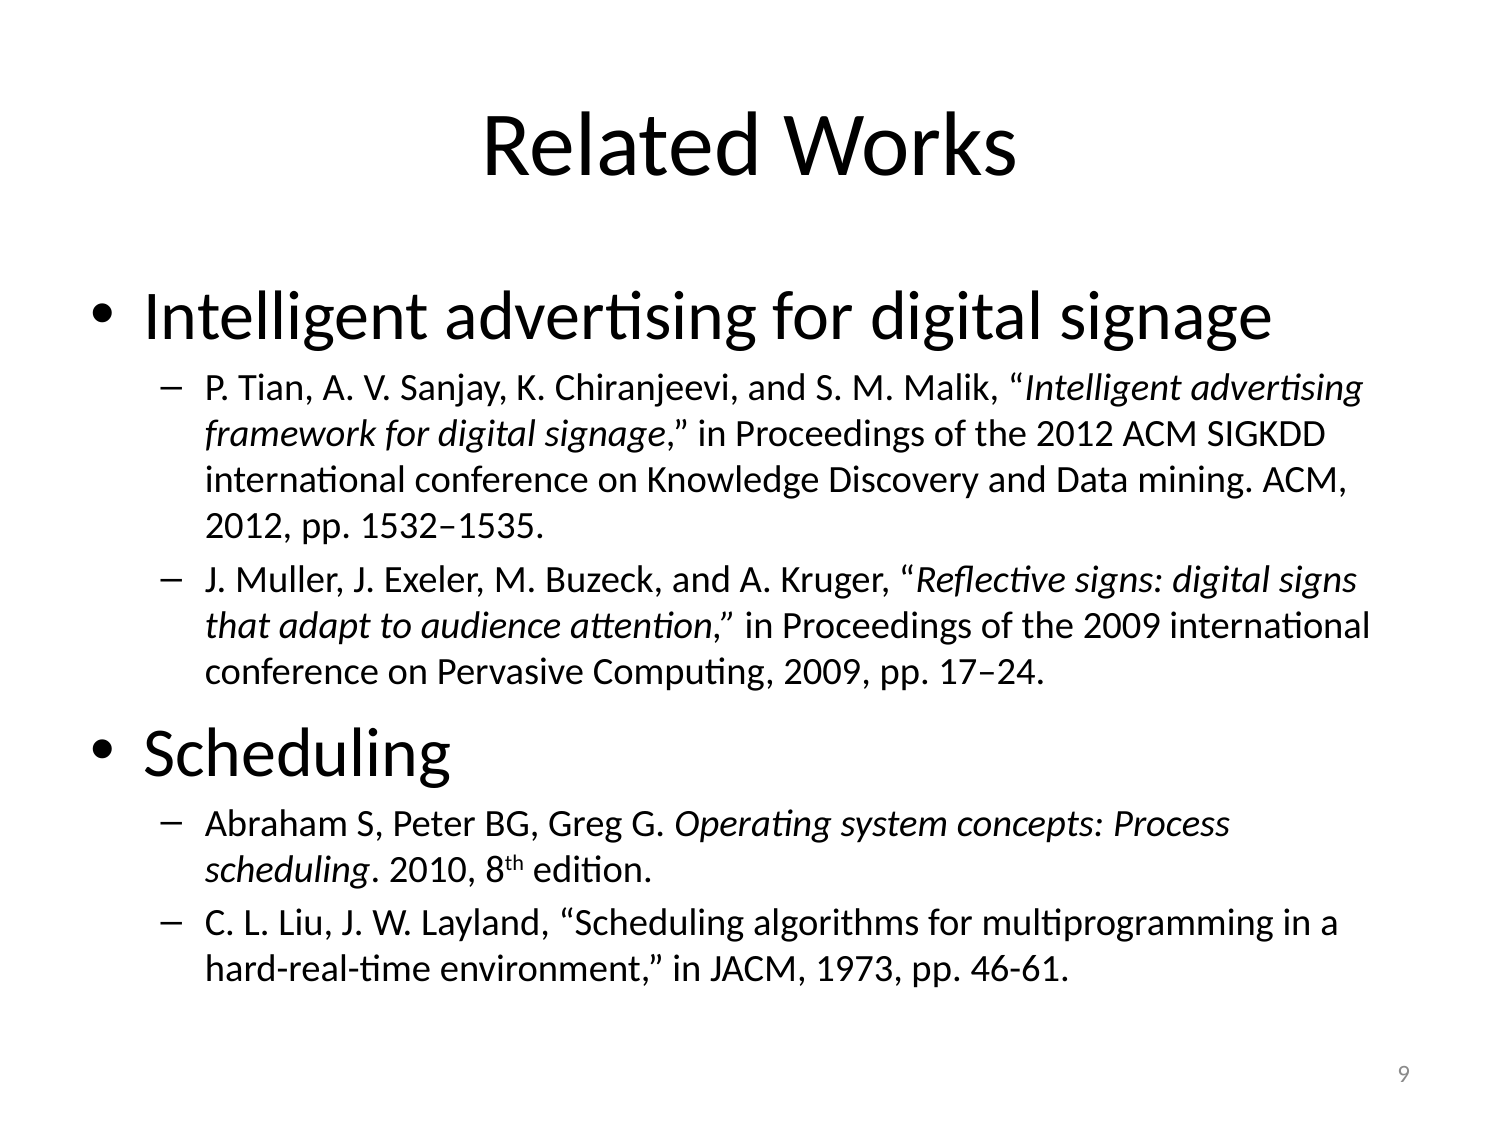

# Related Works
Intelligent advertising for digital signage
P. Tian, A. V. Sanjay, K. Chiranjeevi, and S. M. Malik, “Intelligent advertising framework for digital signage,” in Proceedings of the 2012 ACM SIGKDD international conference on Knowledge Discovery and Data mining. ACM, 2012, pp. 1532–1535.
J. Muller, J. Exeler, M. Buzeck, and A. Kruger, “Reflective signs: digital signs that adapt to audience attention,” in Proceedings of the 2009 international conference on Pervasive Computing, 2009, pp. 17–24.
Scheduling
Abraham S, Peter BG, Greg G. Operating system concepts: Process scheduling. 2010, 8th edition.
C. L. Liu, J. W. Layland, “Scheduling algorithms for multiprogramming in a hard-real-time environment,” in JACM, 1973, pp. 46-61.

9